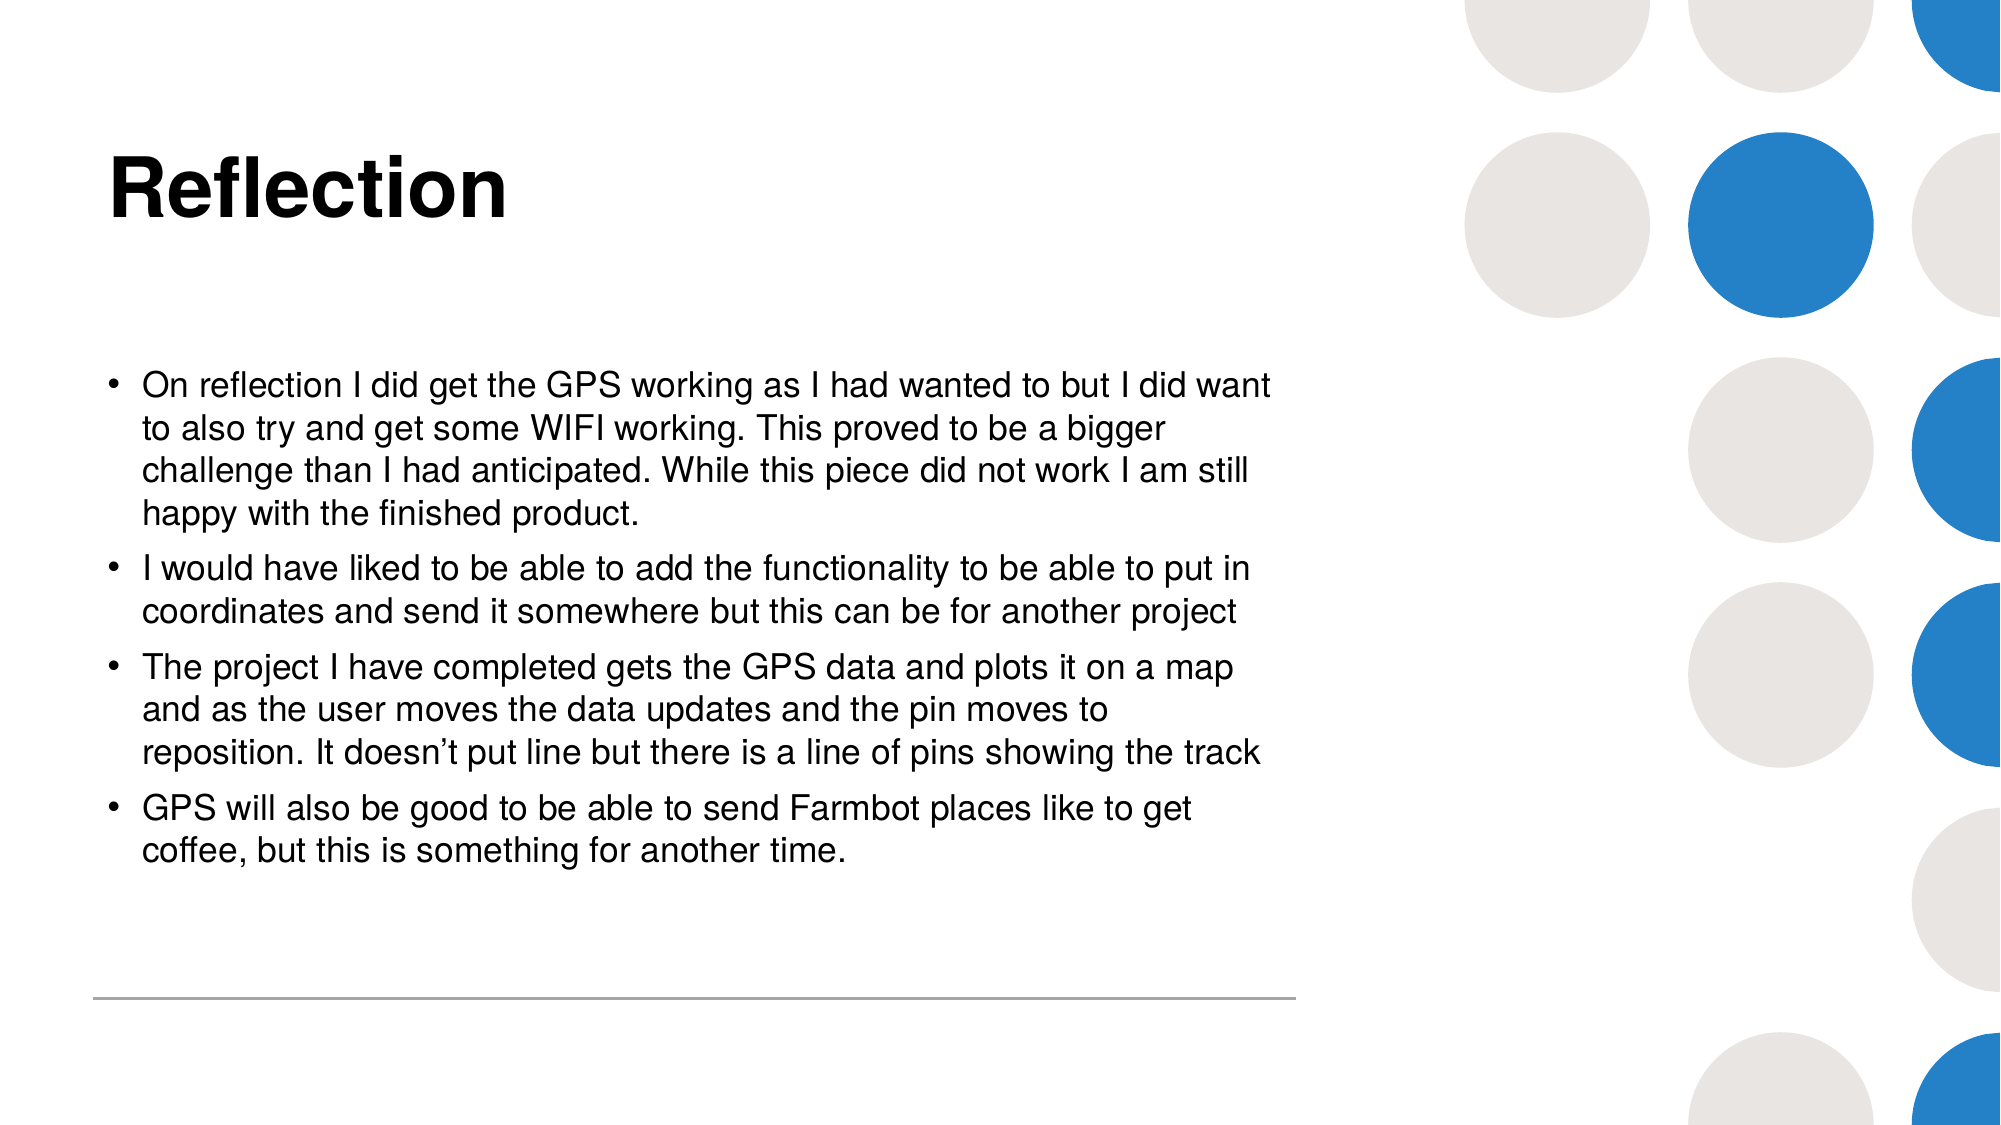

# Reflection
On reflection I did get the GPS working as I had wanted to but I did want to also try and get some WIFI working. This proved to be a bigger challenge than I had anticipated. While this piece did not work I am still happy with the finished product.
I would have liked to be able to add the functionality to be able to put in coordinates and send it somewhere but this can be for another project
The project I have completed gets the GPS data and plots it on a map and as the user moves the data updates and the pin moves to reposition. It doesn’t put line but there is a line of pins showing the track
GPS will also be good to be able to send Farmbot places like to get coffee, but this is something for another time.